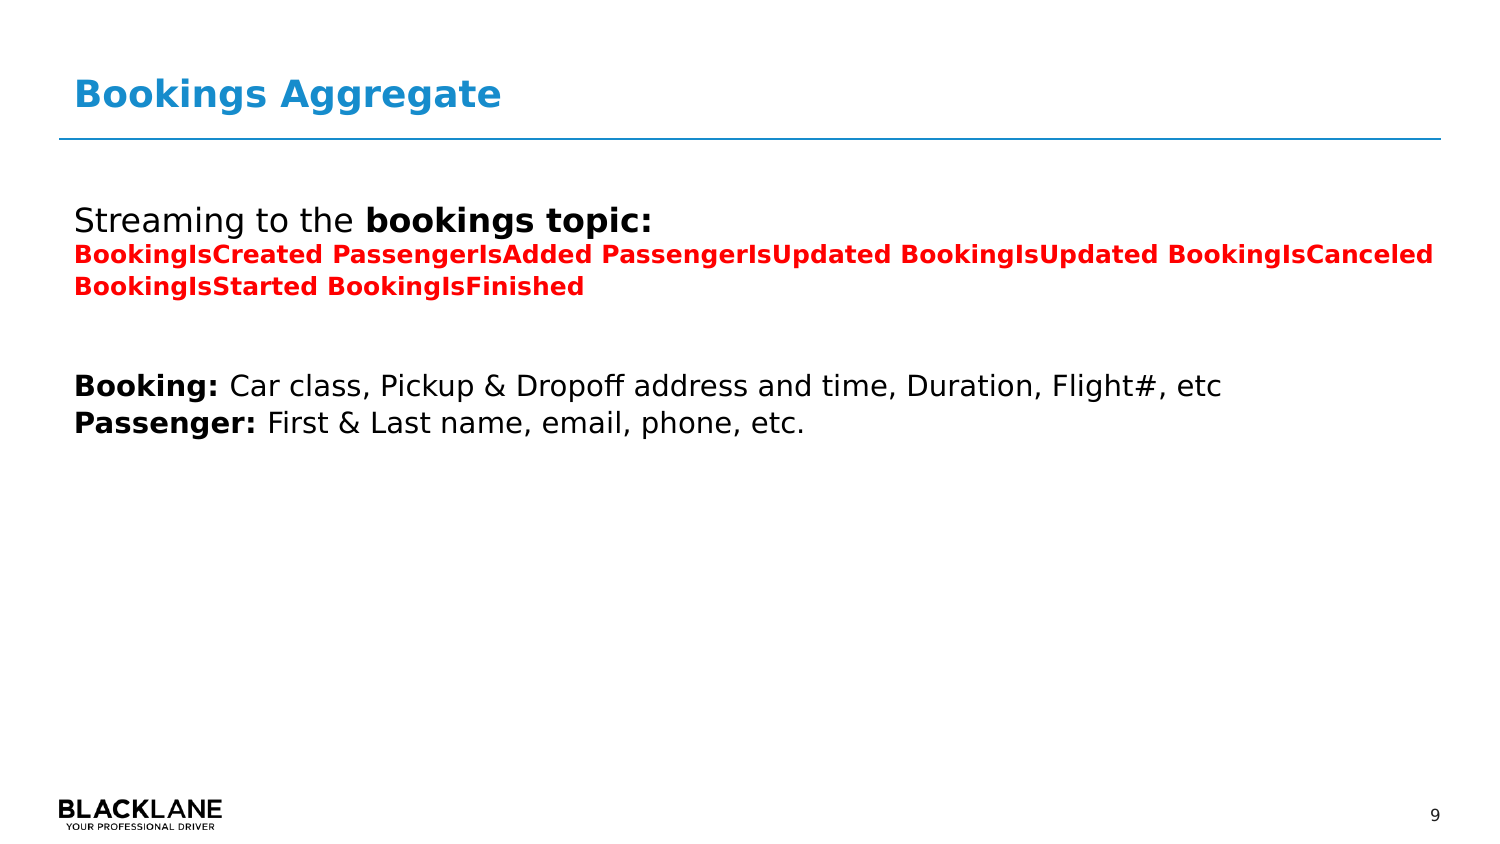

# Bookings Aggregate

Streaming to the bookings topic:
BookingIsCreated PassengerIsAdded PassengerIsUpdated BookingIsUpdated BookingIsCanceled
BookingIsStarted BookingIsFinished

Booking: Car class, Pickup & Dropoff address and time, Duration, Flight#, etc
Passenger: First & Last name, email, phone, etc.